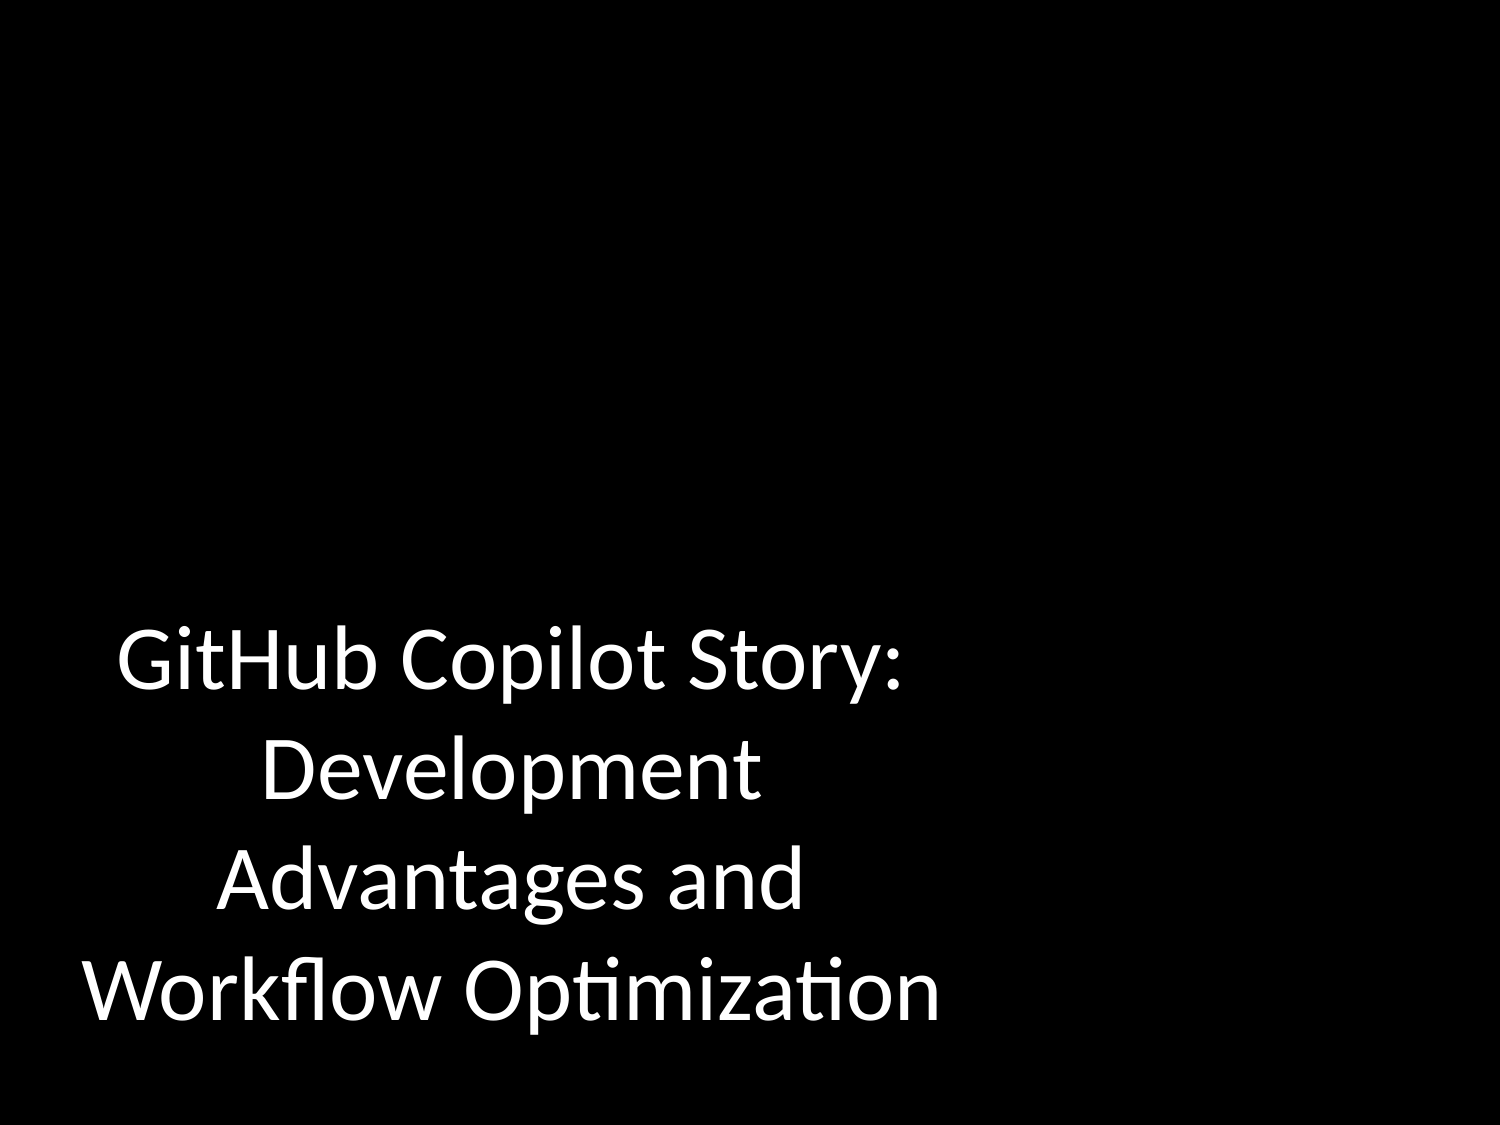

# GitHub Copilot Story: Development Advantages and Workflow Optimization